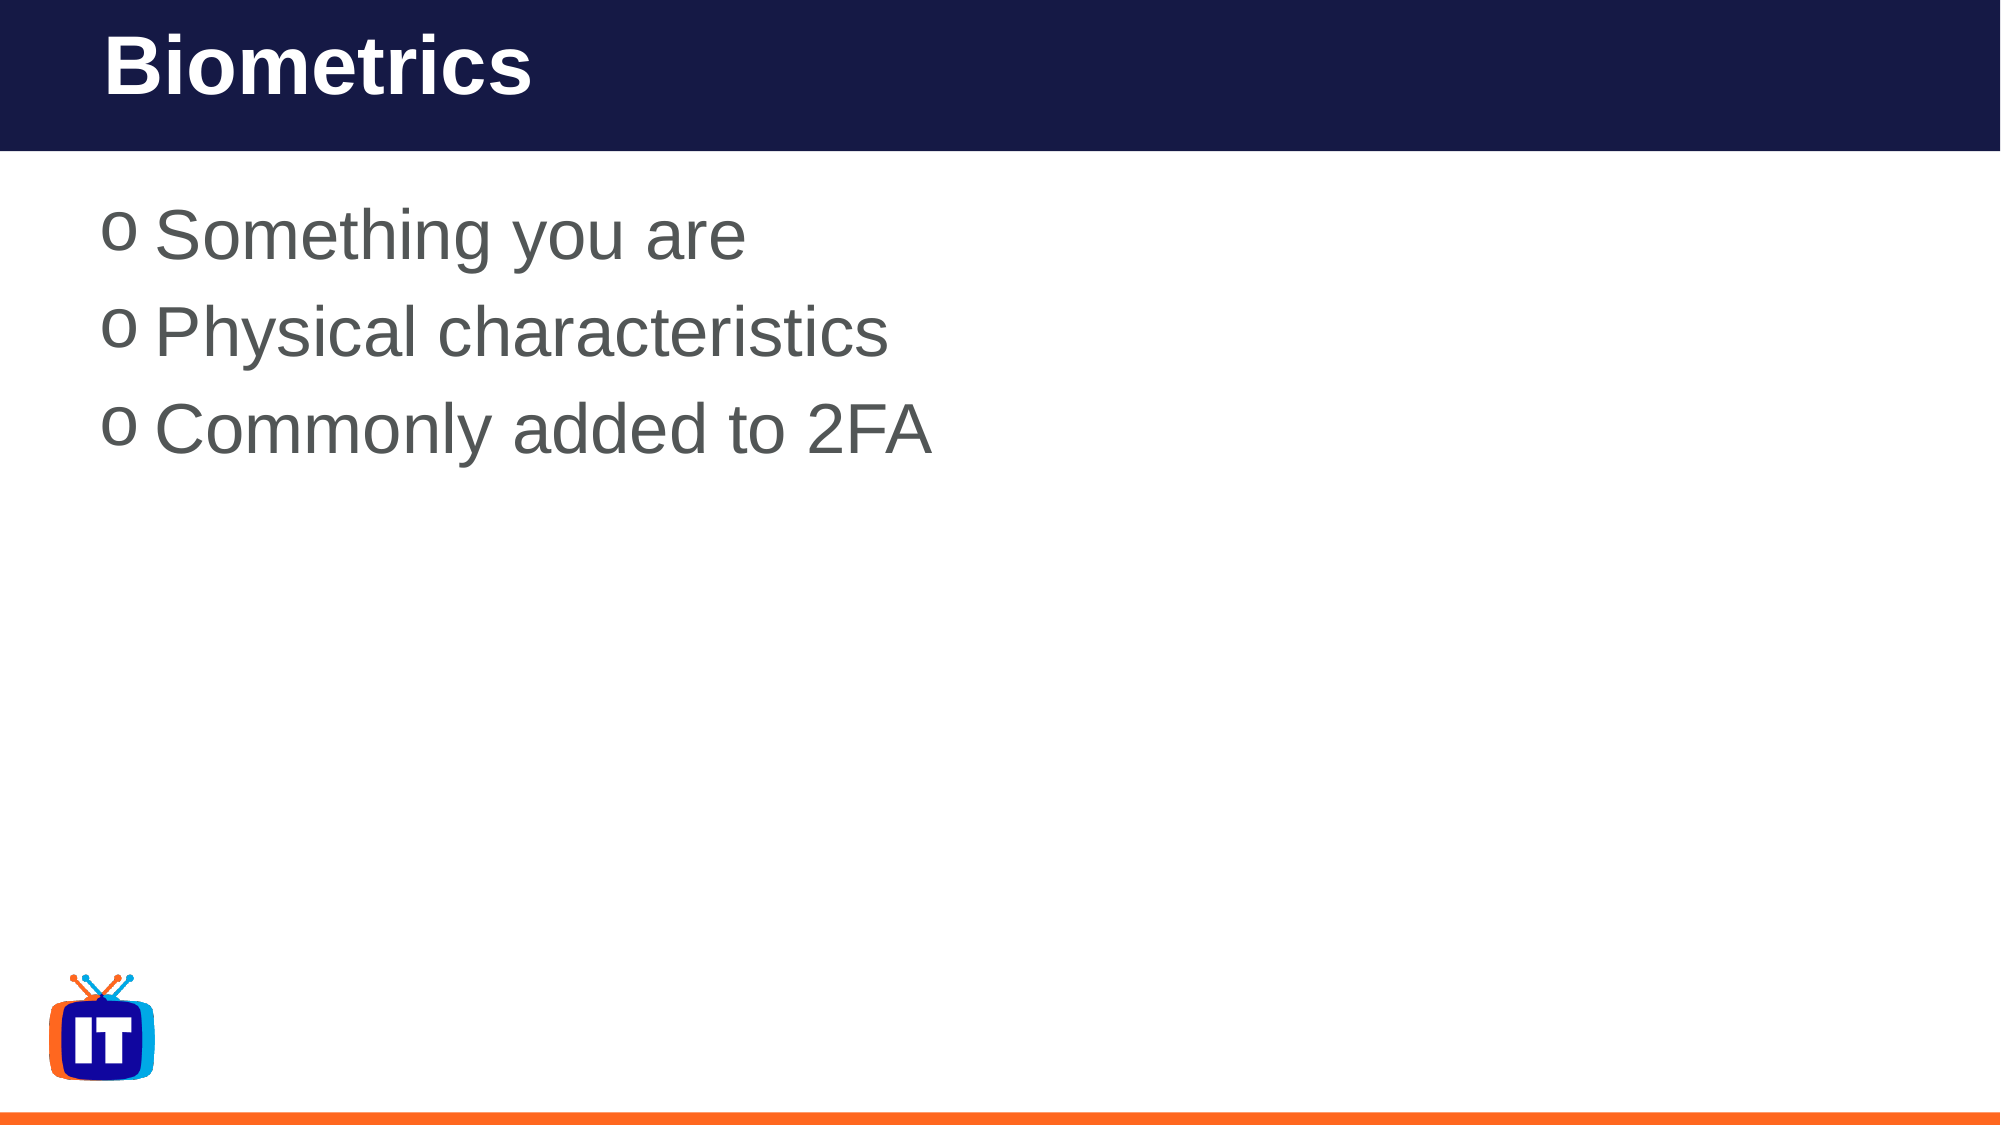

# Biometrics
Something you are
Physical characteristics
Commonly added to 2FA